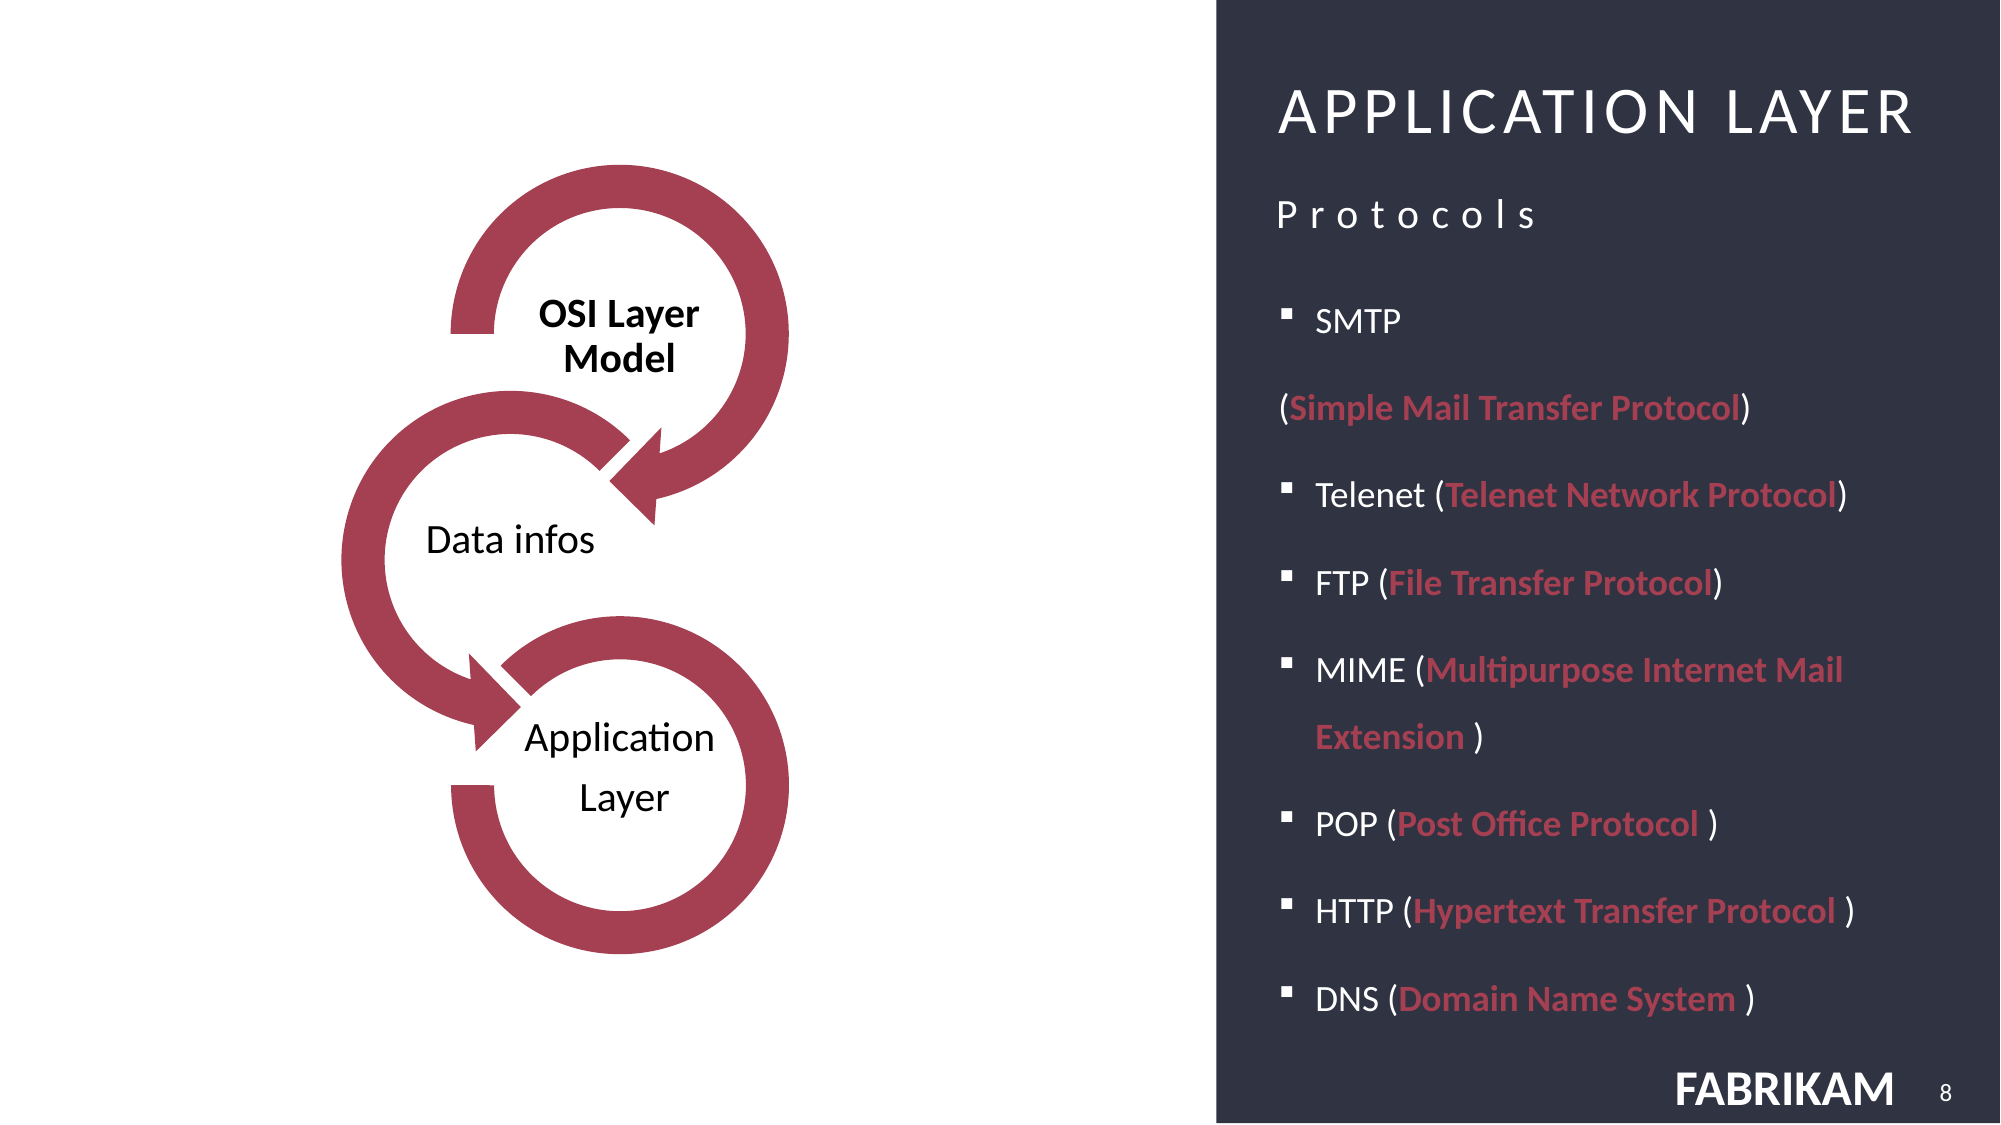

# Application layer

OSI Layer Model

Data infos

Application
 Layer

Protocols
SMTP
(Simple Mail Transfer Protocol)
Telenet (Telenet Network Protocol)
FTP (File Transfer Protocol)
MIME (Multipurpose Internet Mail Extension )
POP (Post Office Protocol )
HTTP (Hypertext Transfer Protocol )
DNS (Domain Name System )

8